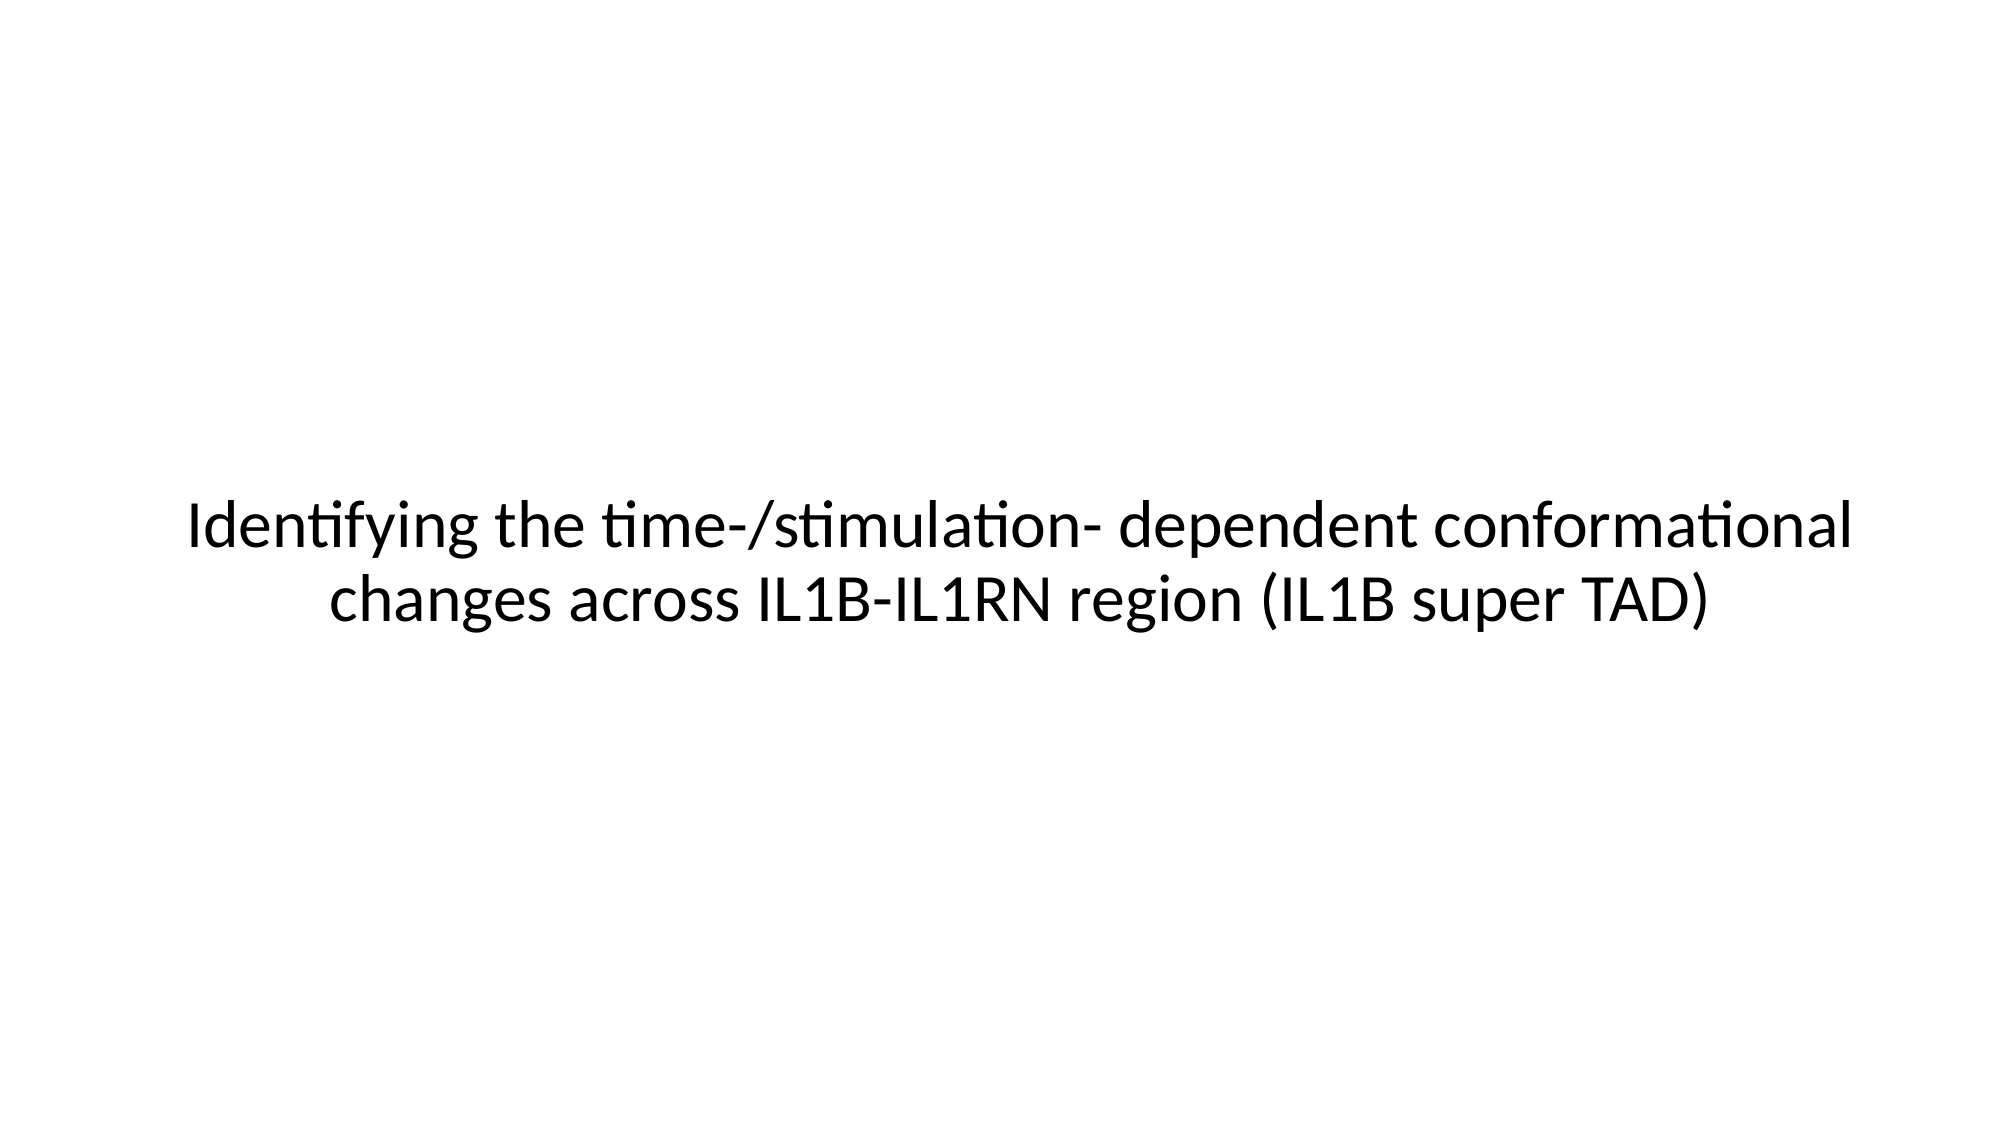

# Identifying the time-/stimulation- dependent conformational changes across IL1B-IL1RN region (IL1B super TAD)